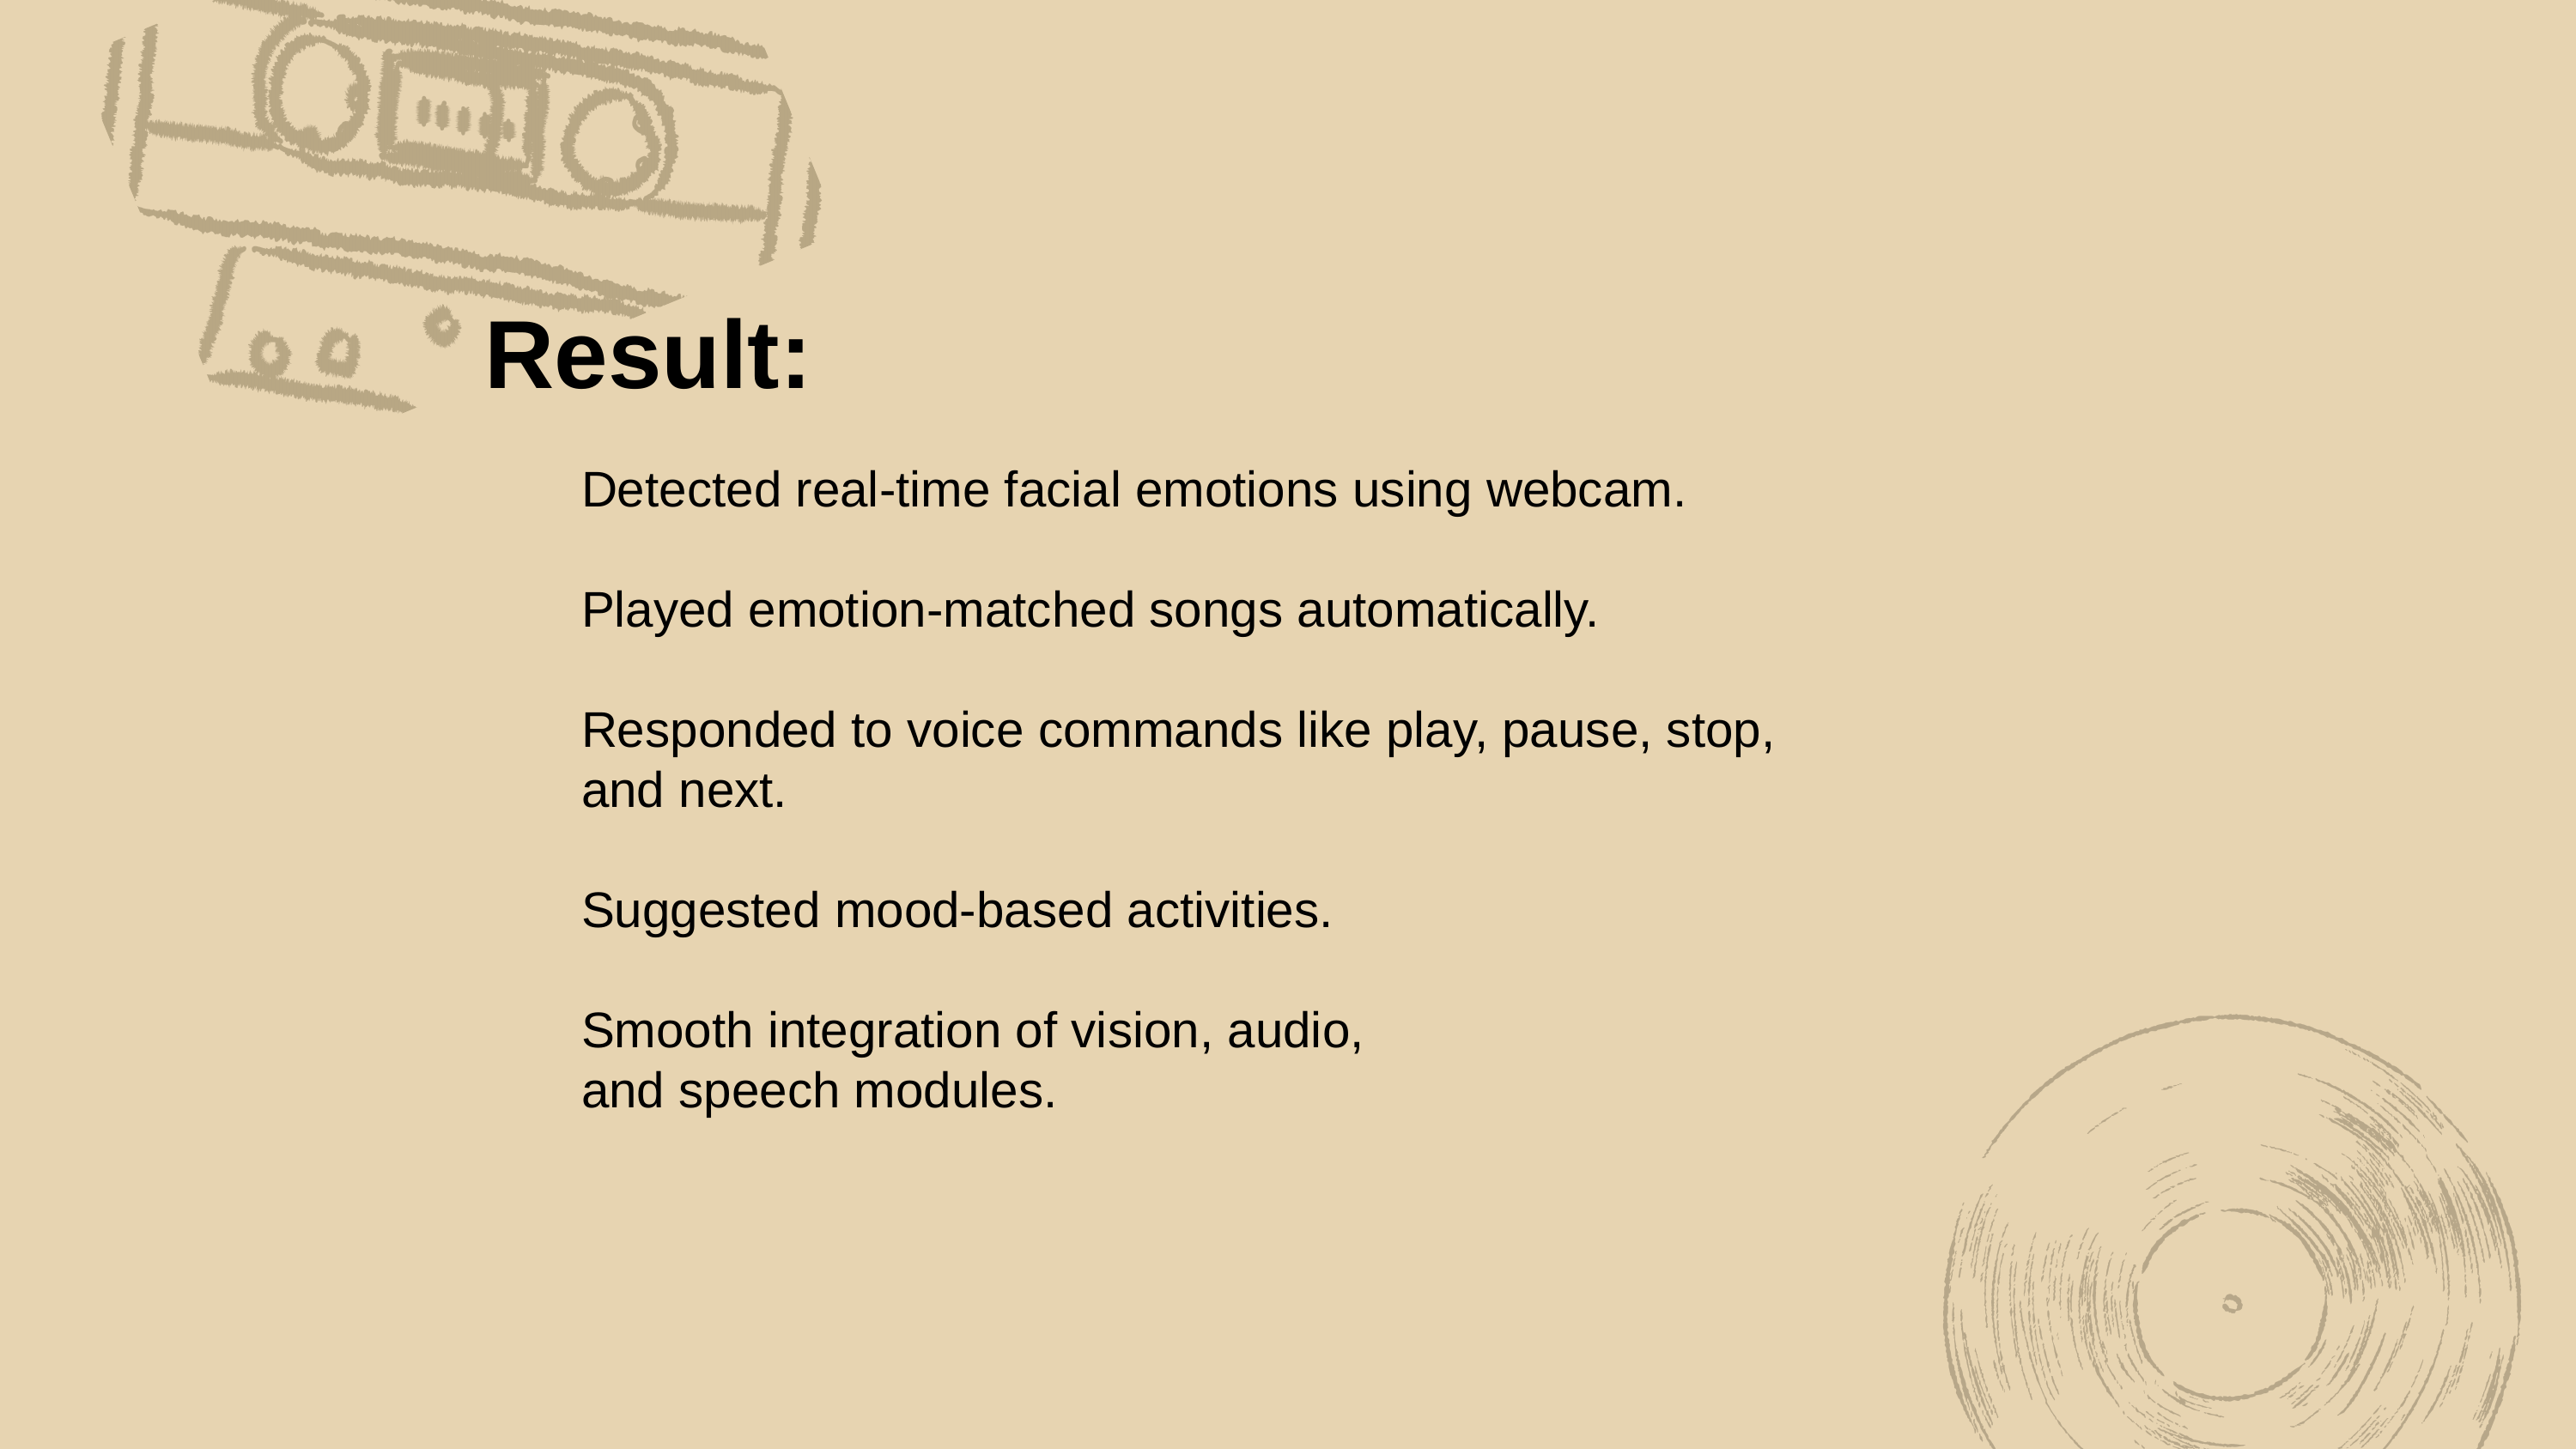

Result:

Detected real-time facial emotions using webcam.

Played emotion-matched songs automatically.

Responded to voice commands like play, pause, stop, and next.

Suggested mood-based activities.

Smooth integration of vision, audio, and speech modules.